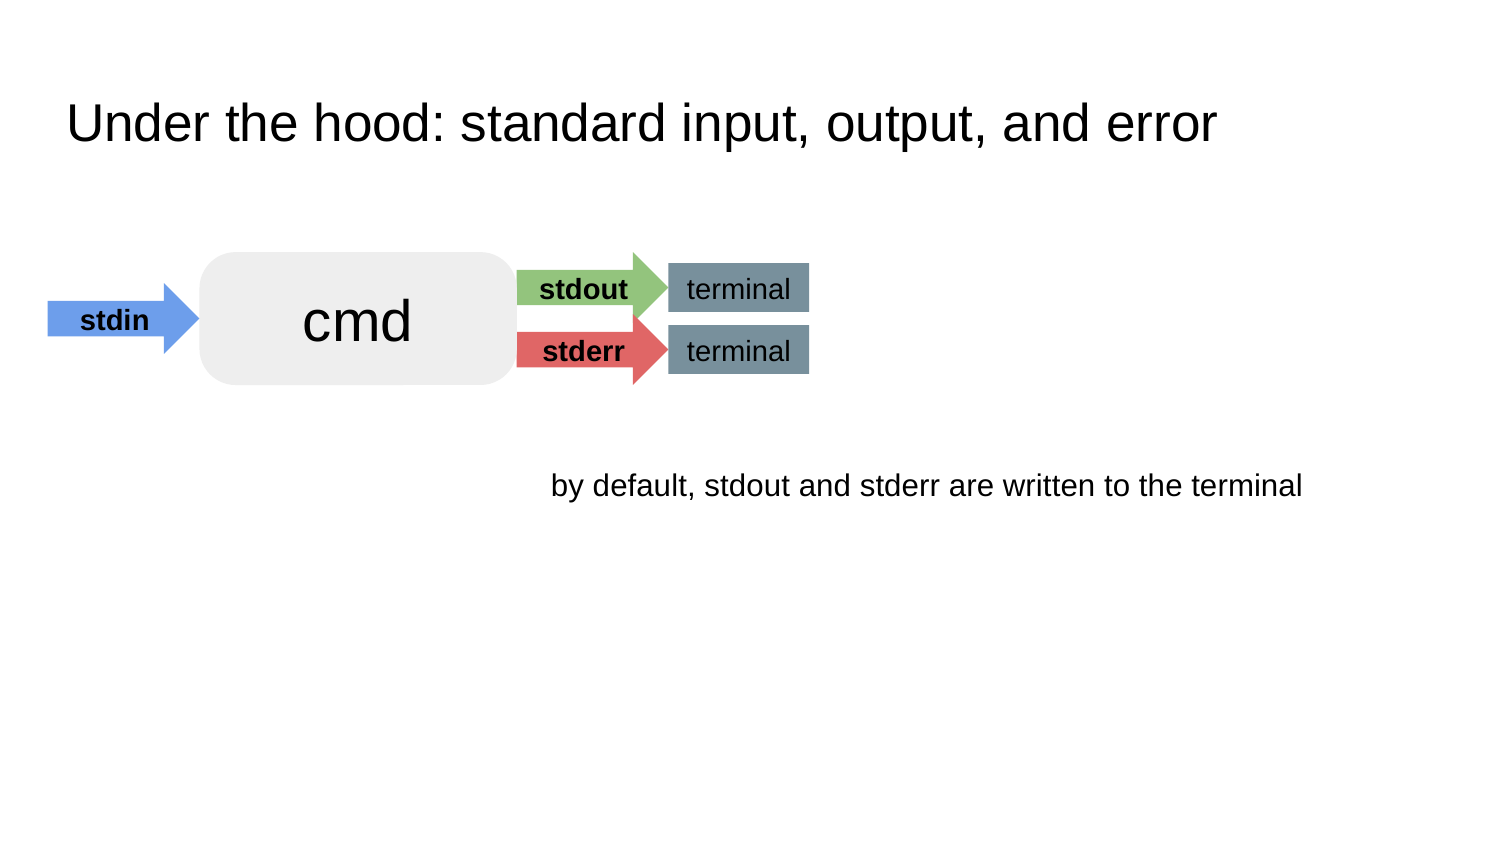

# Under the hood: standard input, output, and error
cmd
stdout
terminal
stdin
stderr
terminal
by default, stdout and stderr are written to the terminal